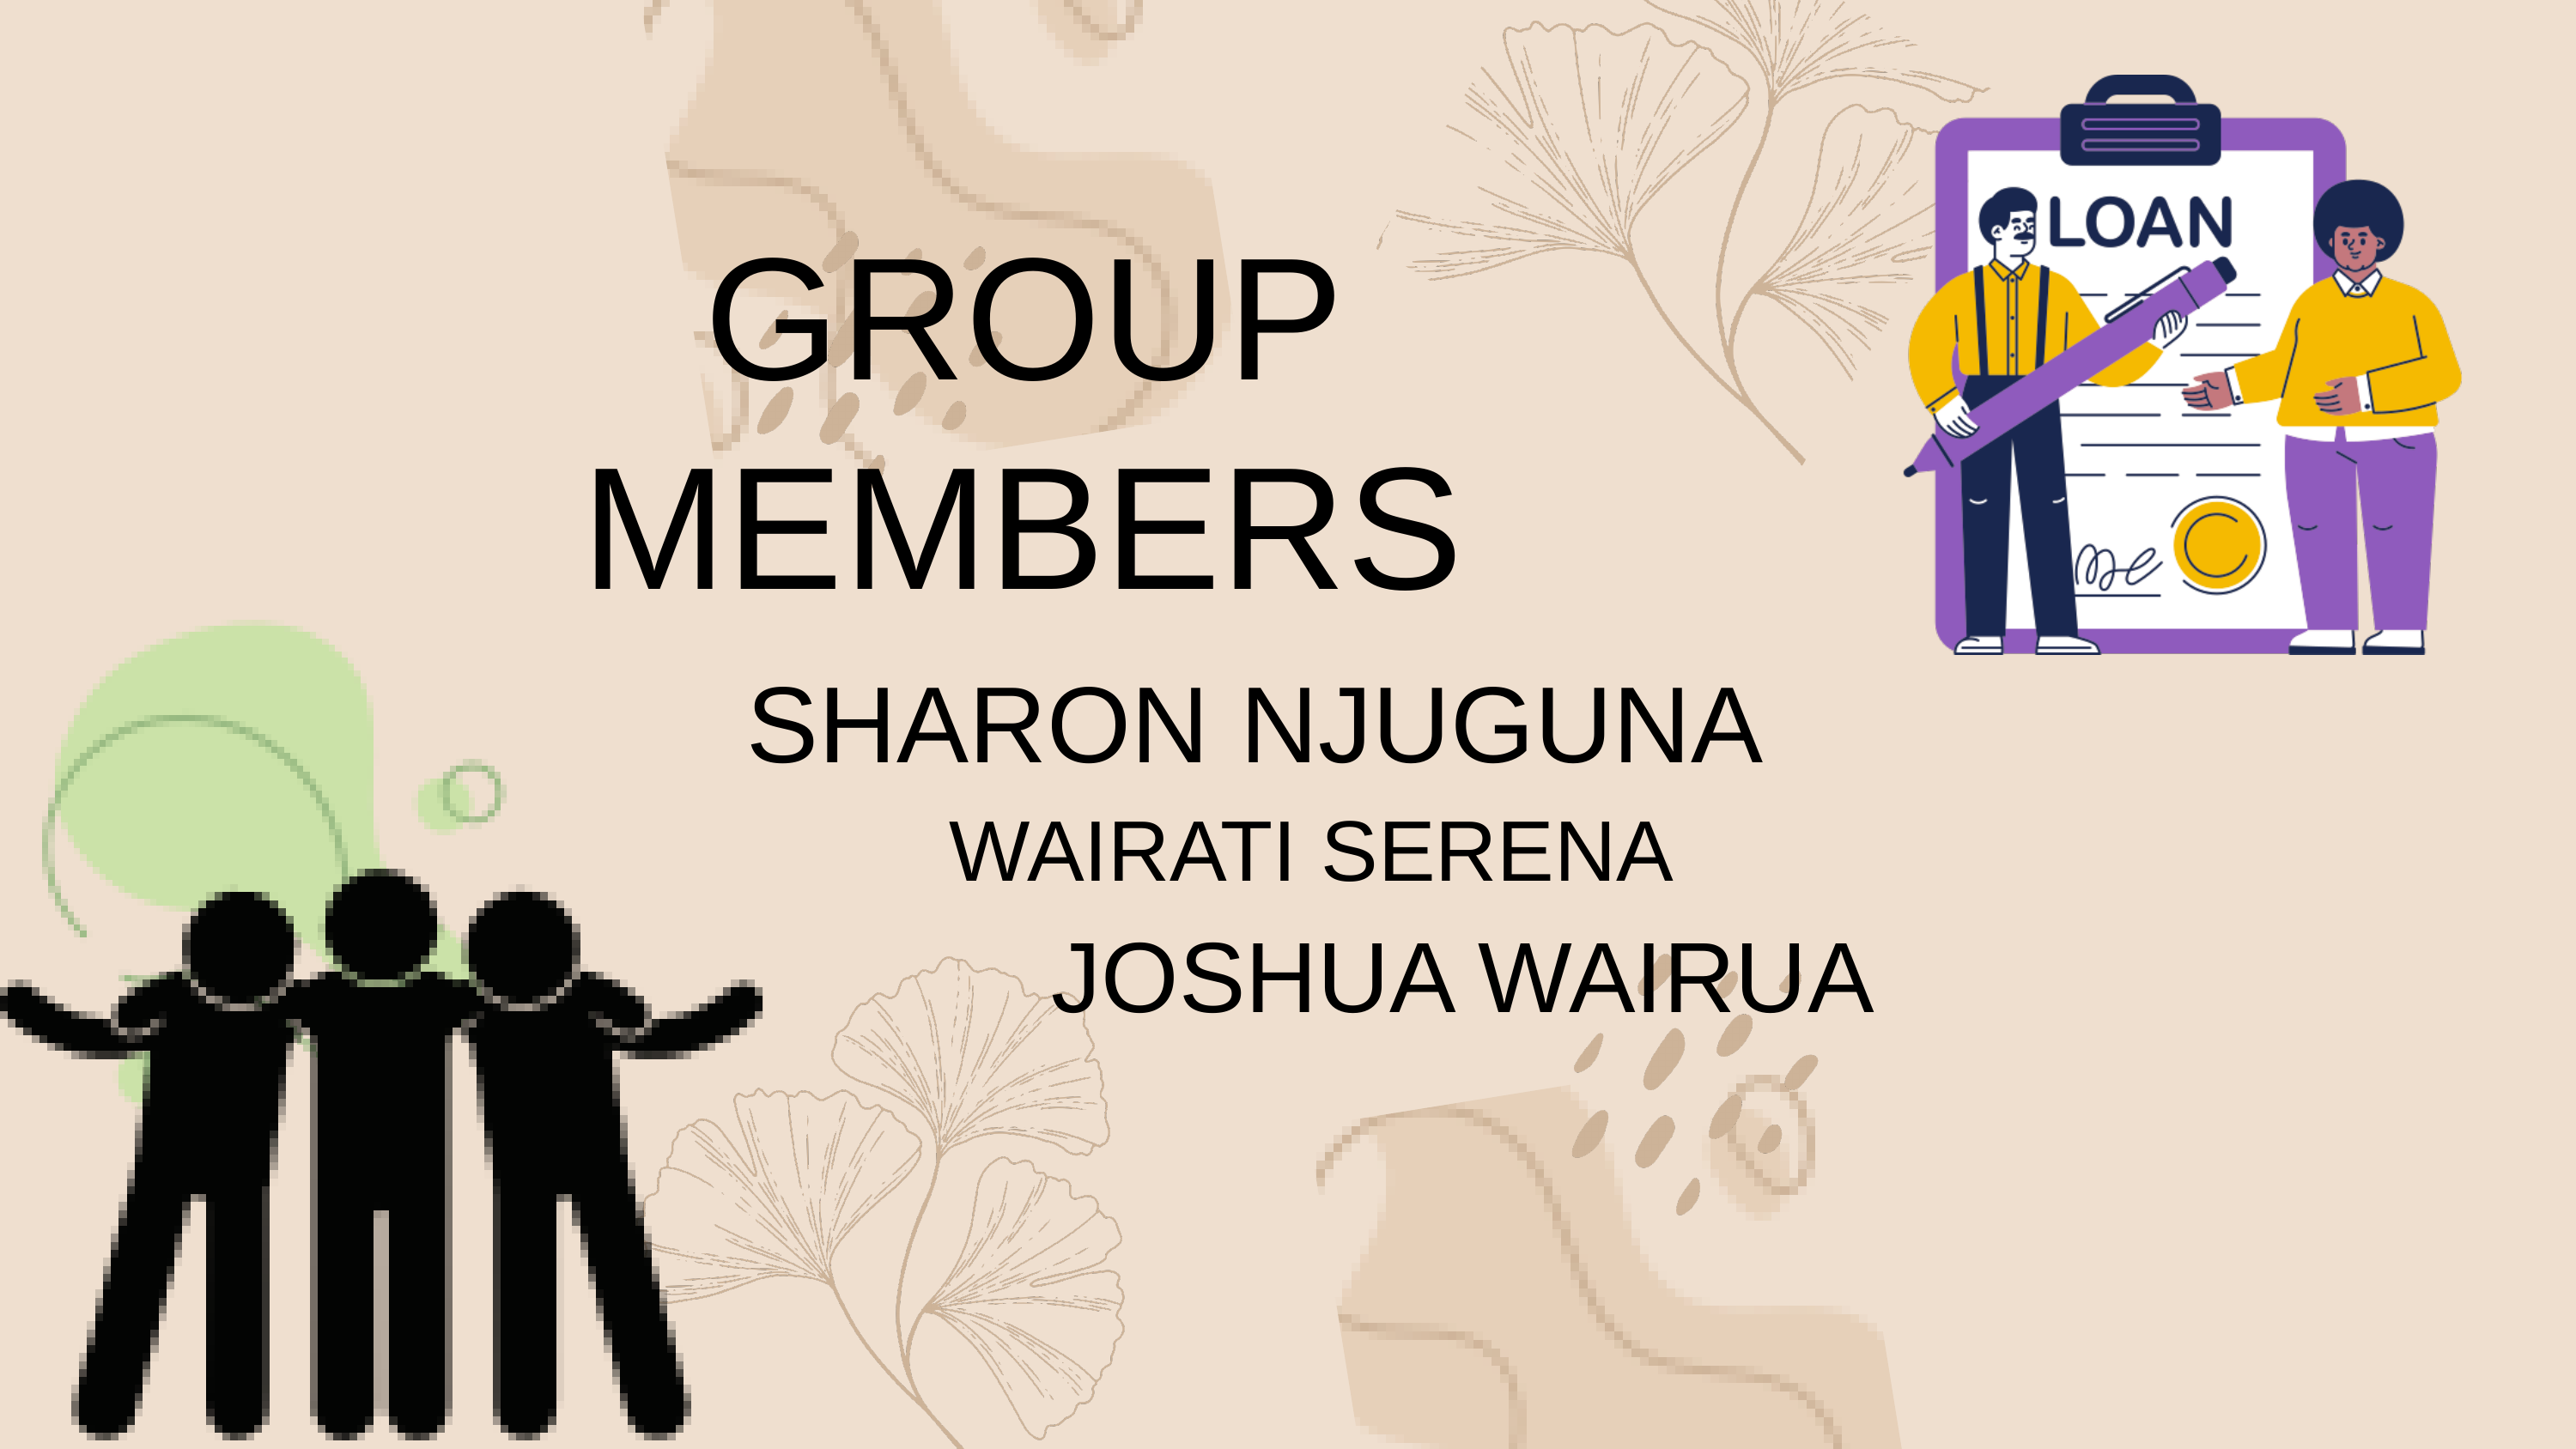

GROUP MEMBERS

SHARON NJUGUNA
  WAIRATI SERENA

JOSHUA WAIRUA